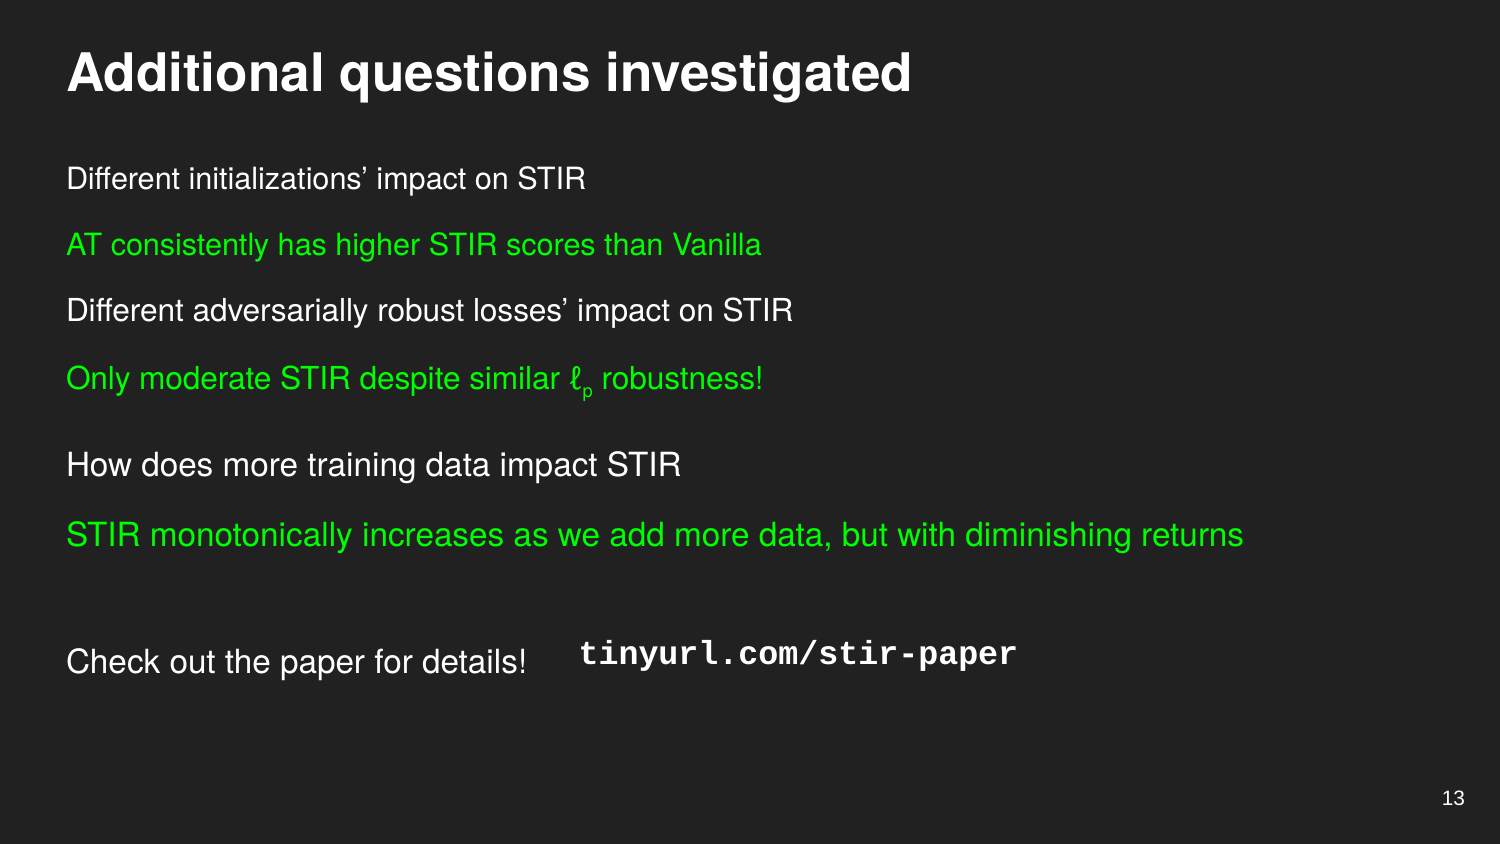

# Additional questions investigated
Different initializations’ impact on STIR
AT consistently has higher STIR scores than Vanilla
Different adversarially robust losses’ impact on STIR
Only moderate STIR despite similar ℓp robustness!
How does more training data impact STIR
STIR monotonically increases as we add more data, but with diminishing returns
Check out the paper for details!
tinyurl.com/stir-paper
13